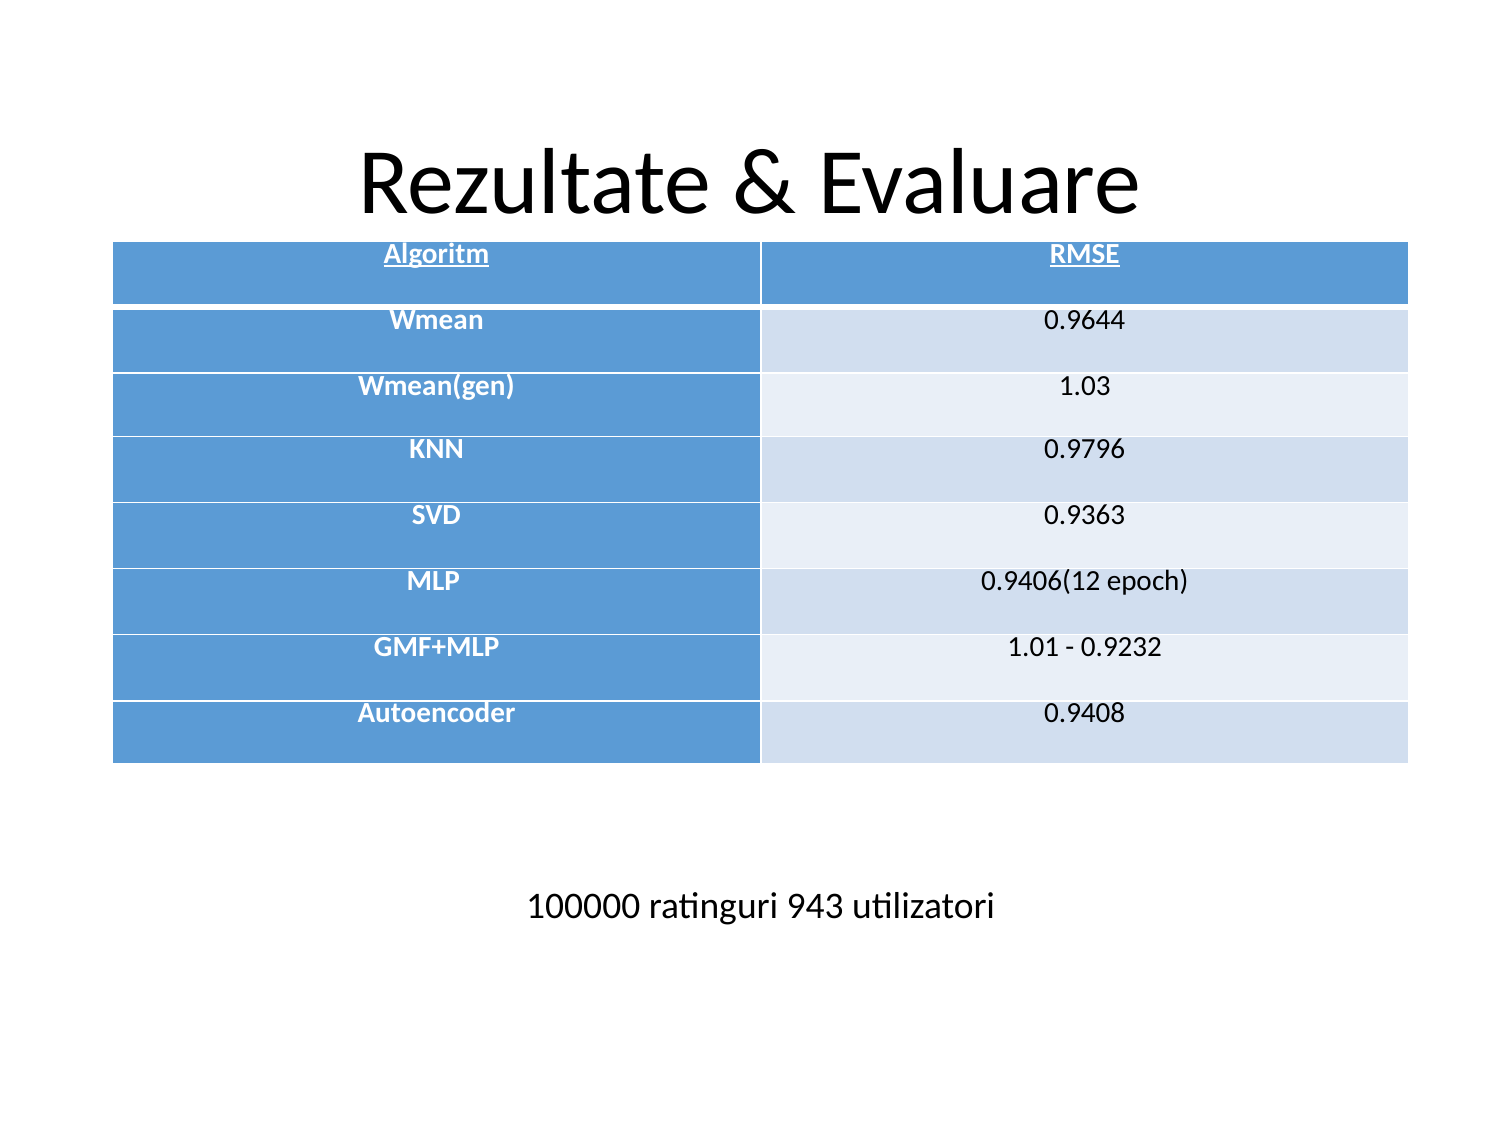

# Rezultate & Evaluare
| Algoritm | RMSE |
| --- | --- |
| Wmean | 0.9644 |
| Wmean(gen) | 1.03 |
| KNN | 0.9796 |
| SVD | 0.9363 |
| MLP | 0.9406(12 epoch) |
| GMF+MLP | 1.01 - 0.9232 |
| Autoencoder | 0.9408 |
100000 ratinguri 943 utilizatori